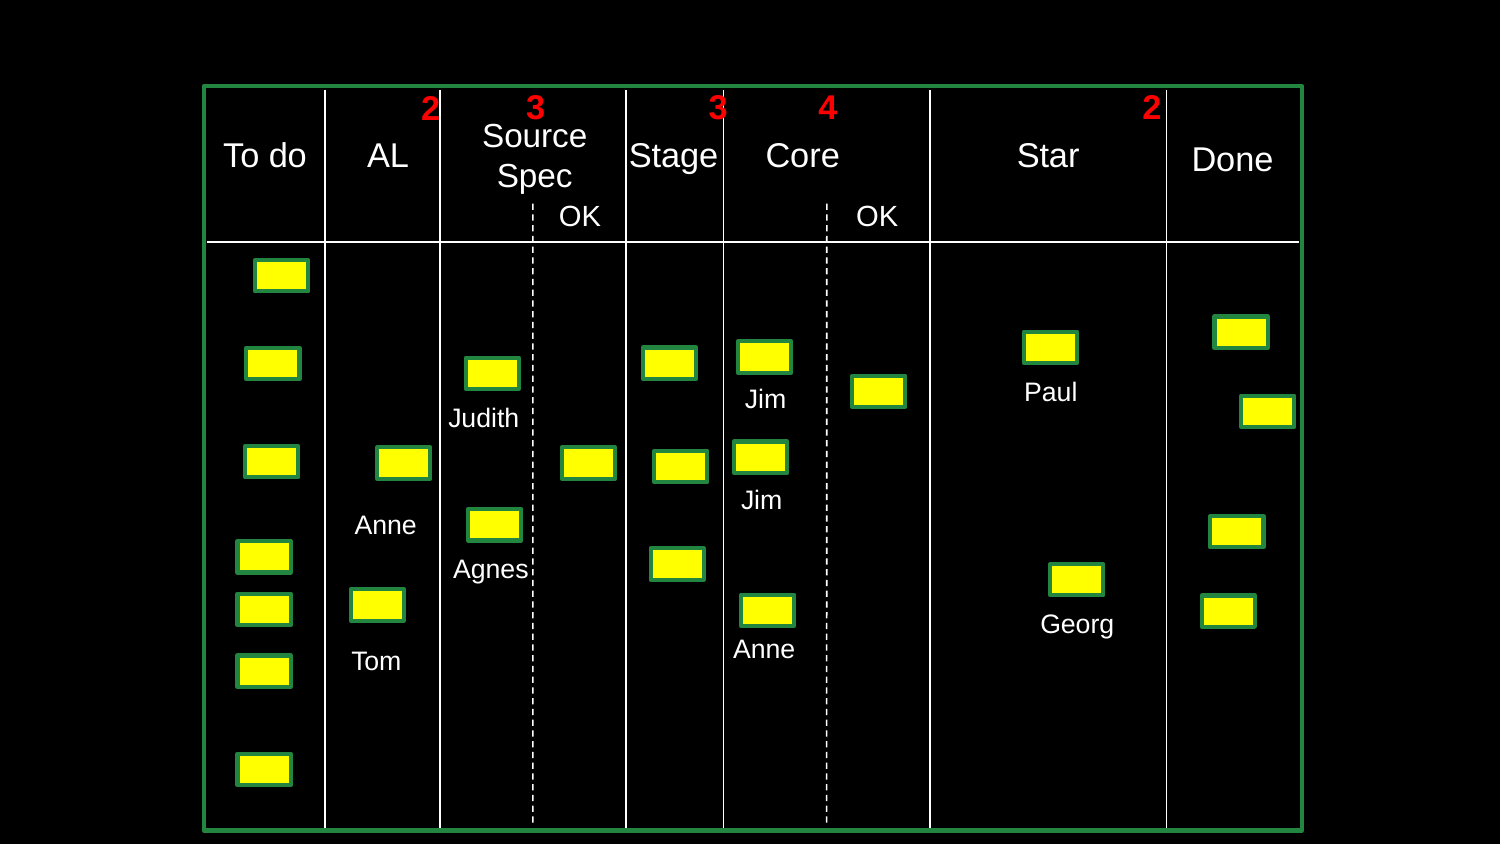

3
3
4
# 2
2

To do
Done
AL
Source Spec
Stage
Core
Star
OK
OK

Paul

Jim
Judith

Jim
Anne

Agnes

Georg
Anne
Tom